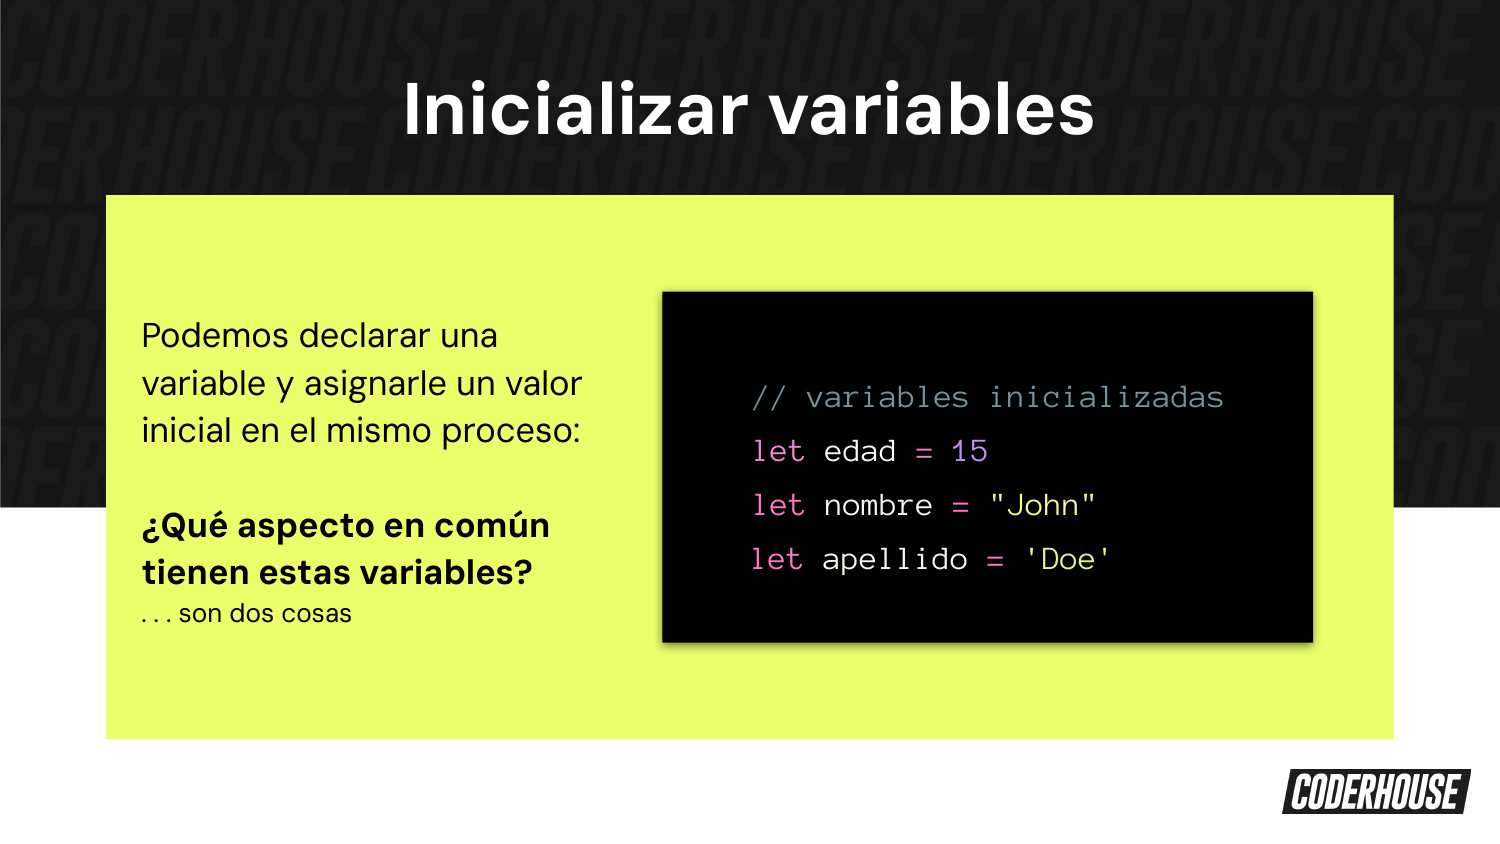

Inicializar variables

// variables inicializadas
let edad = 15
let nombre = "John"
    let apellido = 'Doe'

Podemos declarar una variable y asignarle un valor inicial en el mismo proceso:

¿Qué aspecto en común tienen estas variables?
. . . son dos cosas